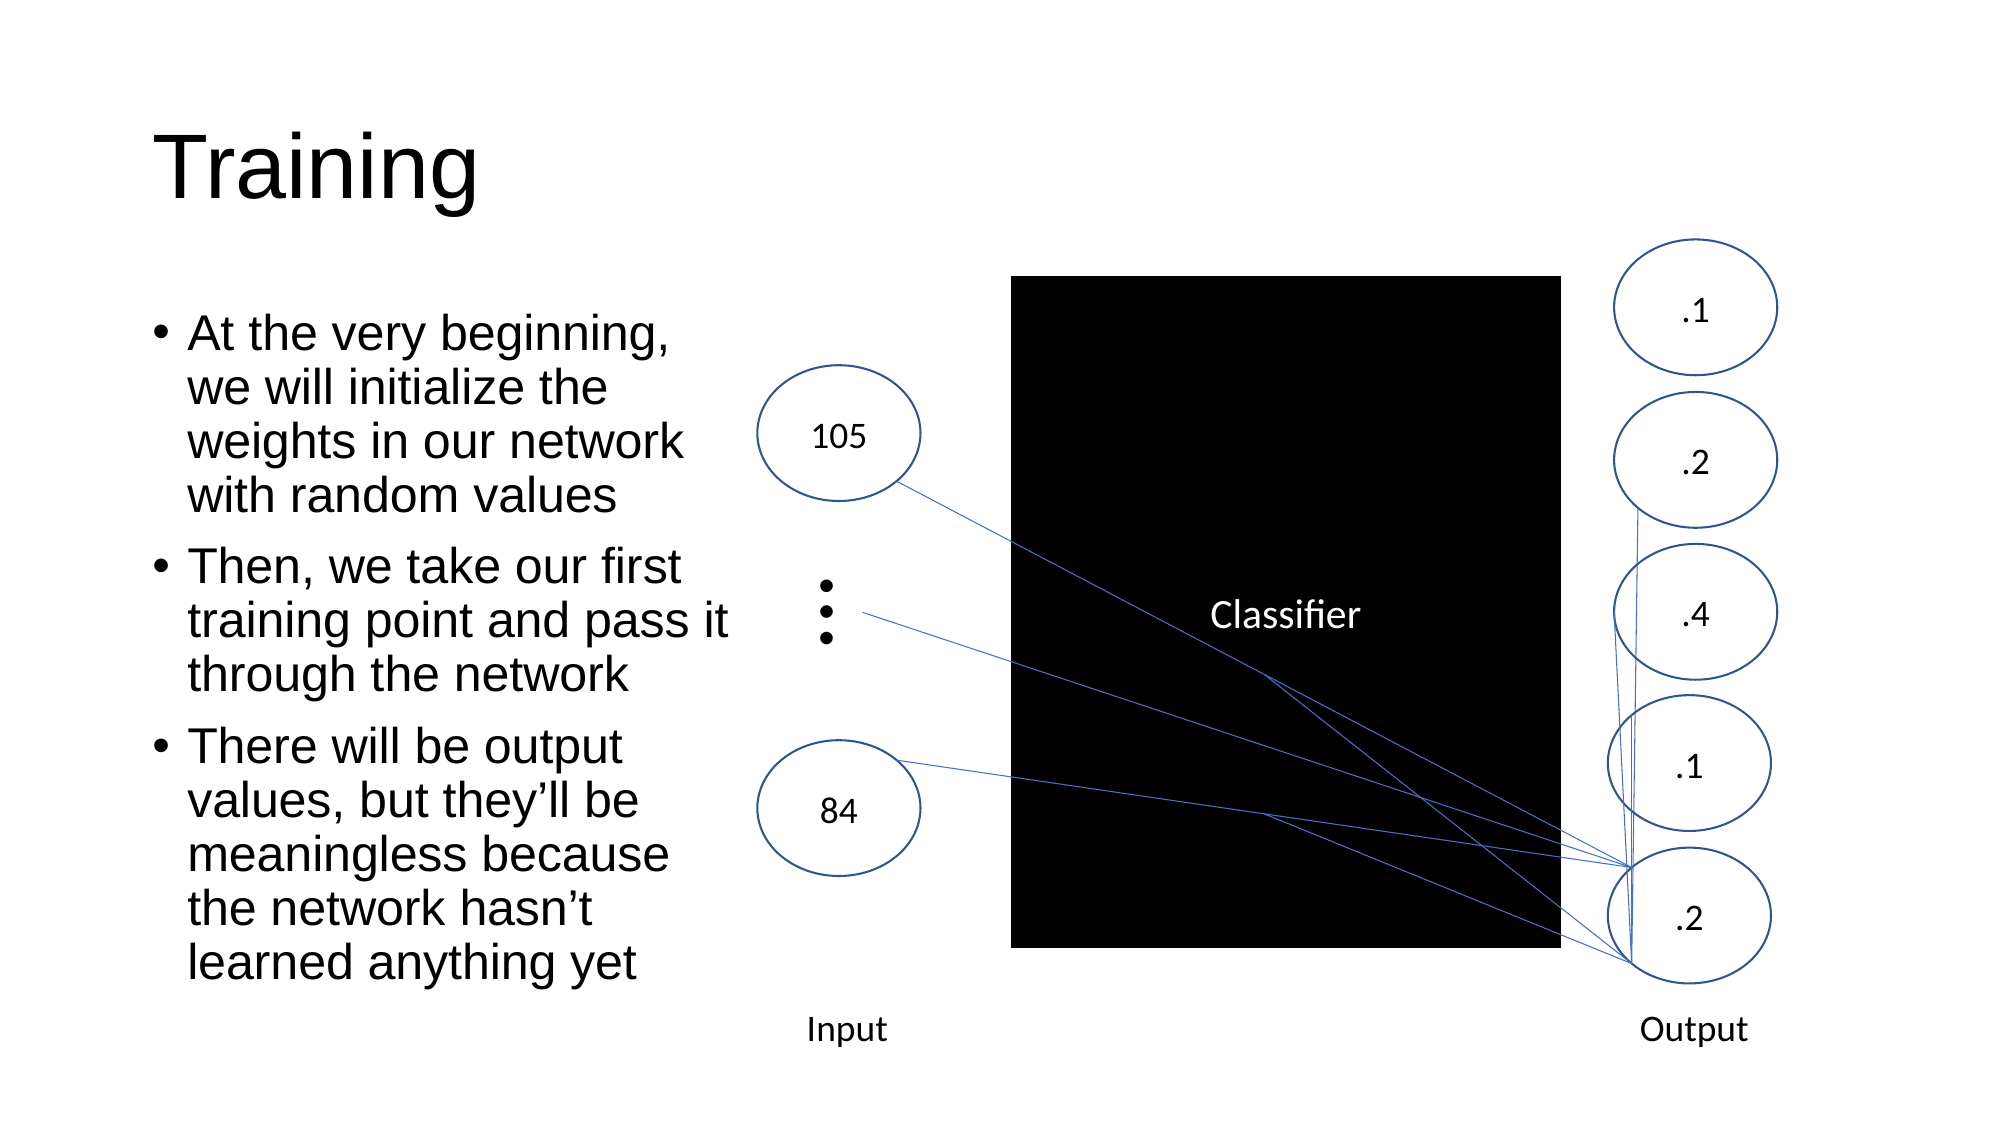

# Training
.1
.2
.4
.1
.2
Output
Classifier
At the very beginning, we will initialize the weights in our network with random values
Then, we take our first training point and pass it through the network
There will be output values, but they’ll be meaningless because the network hasn’t learned anything yet
105
…
84
Input